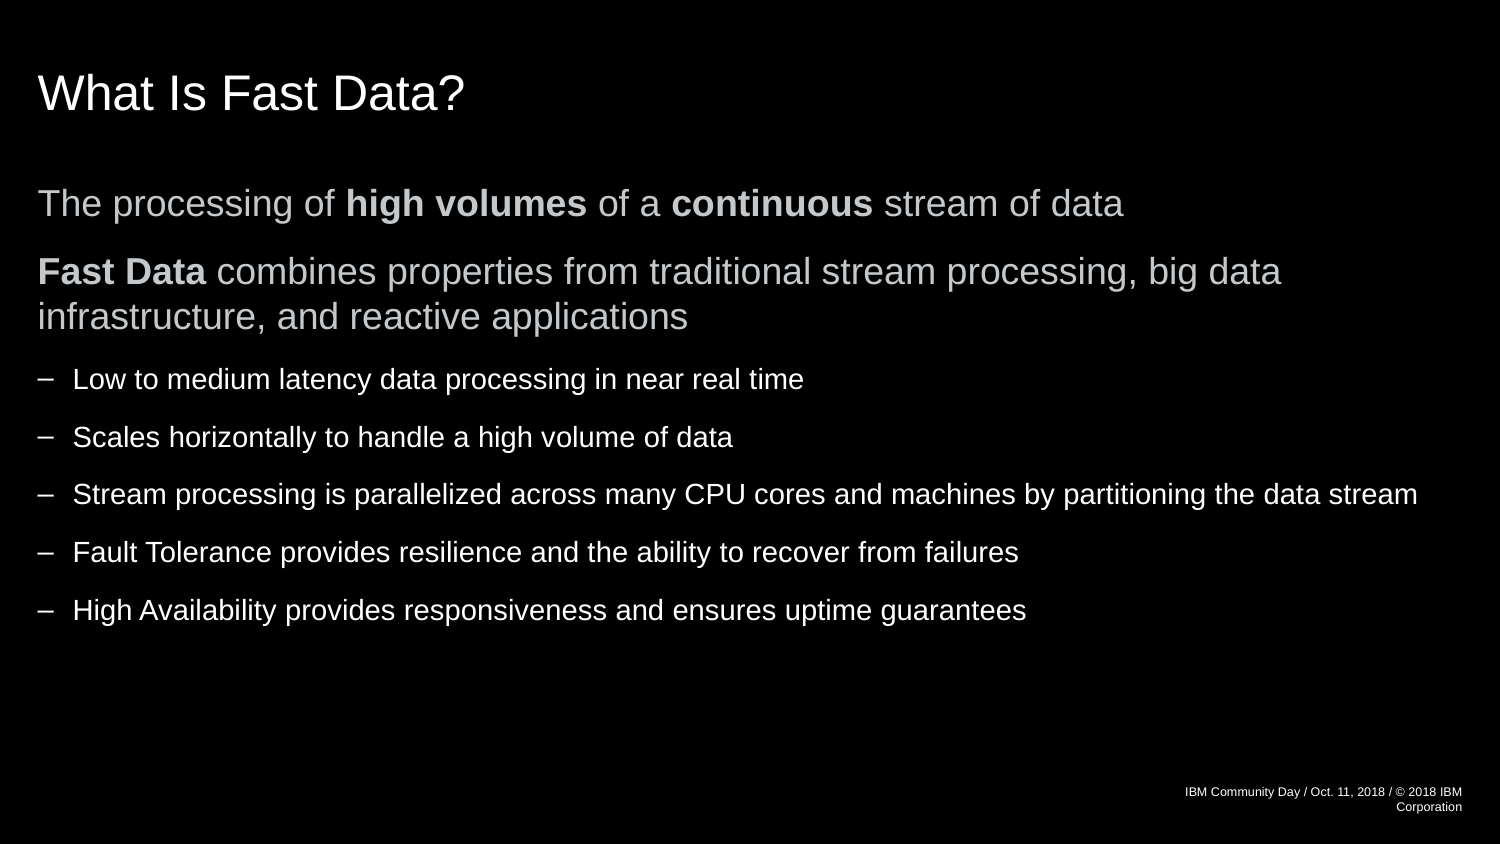

Think 2018 / DOC 8105 / March 19, 2018 / © 2018 IBM Corporation
# What Is Fast Data?
The processing of high volumes of a continuous stream of data
Fast Data combines properties from traditional stream processing, big data infrastructure, and reactive applications
Low to medium latency data processing in near real time
Scales horizontally to handle a high volume of data
Stream processing is parallelized across many CPU cores and machines by partitioning the data stream
Fault Tolerance provides resilience and the ability to recover from failures
High Availability provides responsiveness and ensures uptime guarantees

IBM Community Day / Oct. 11, 2018 / © 2018 IBM Corporation